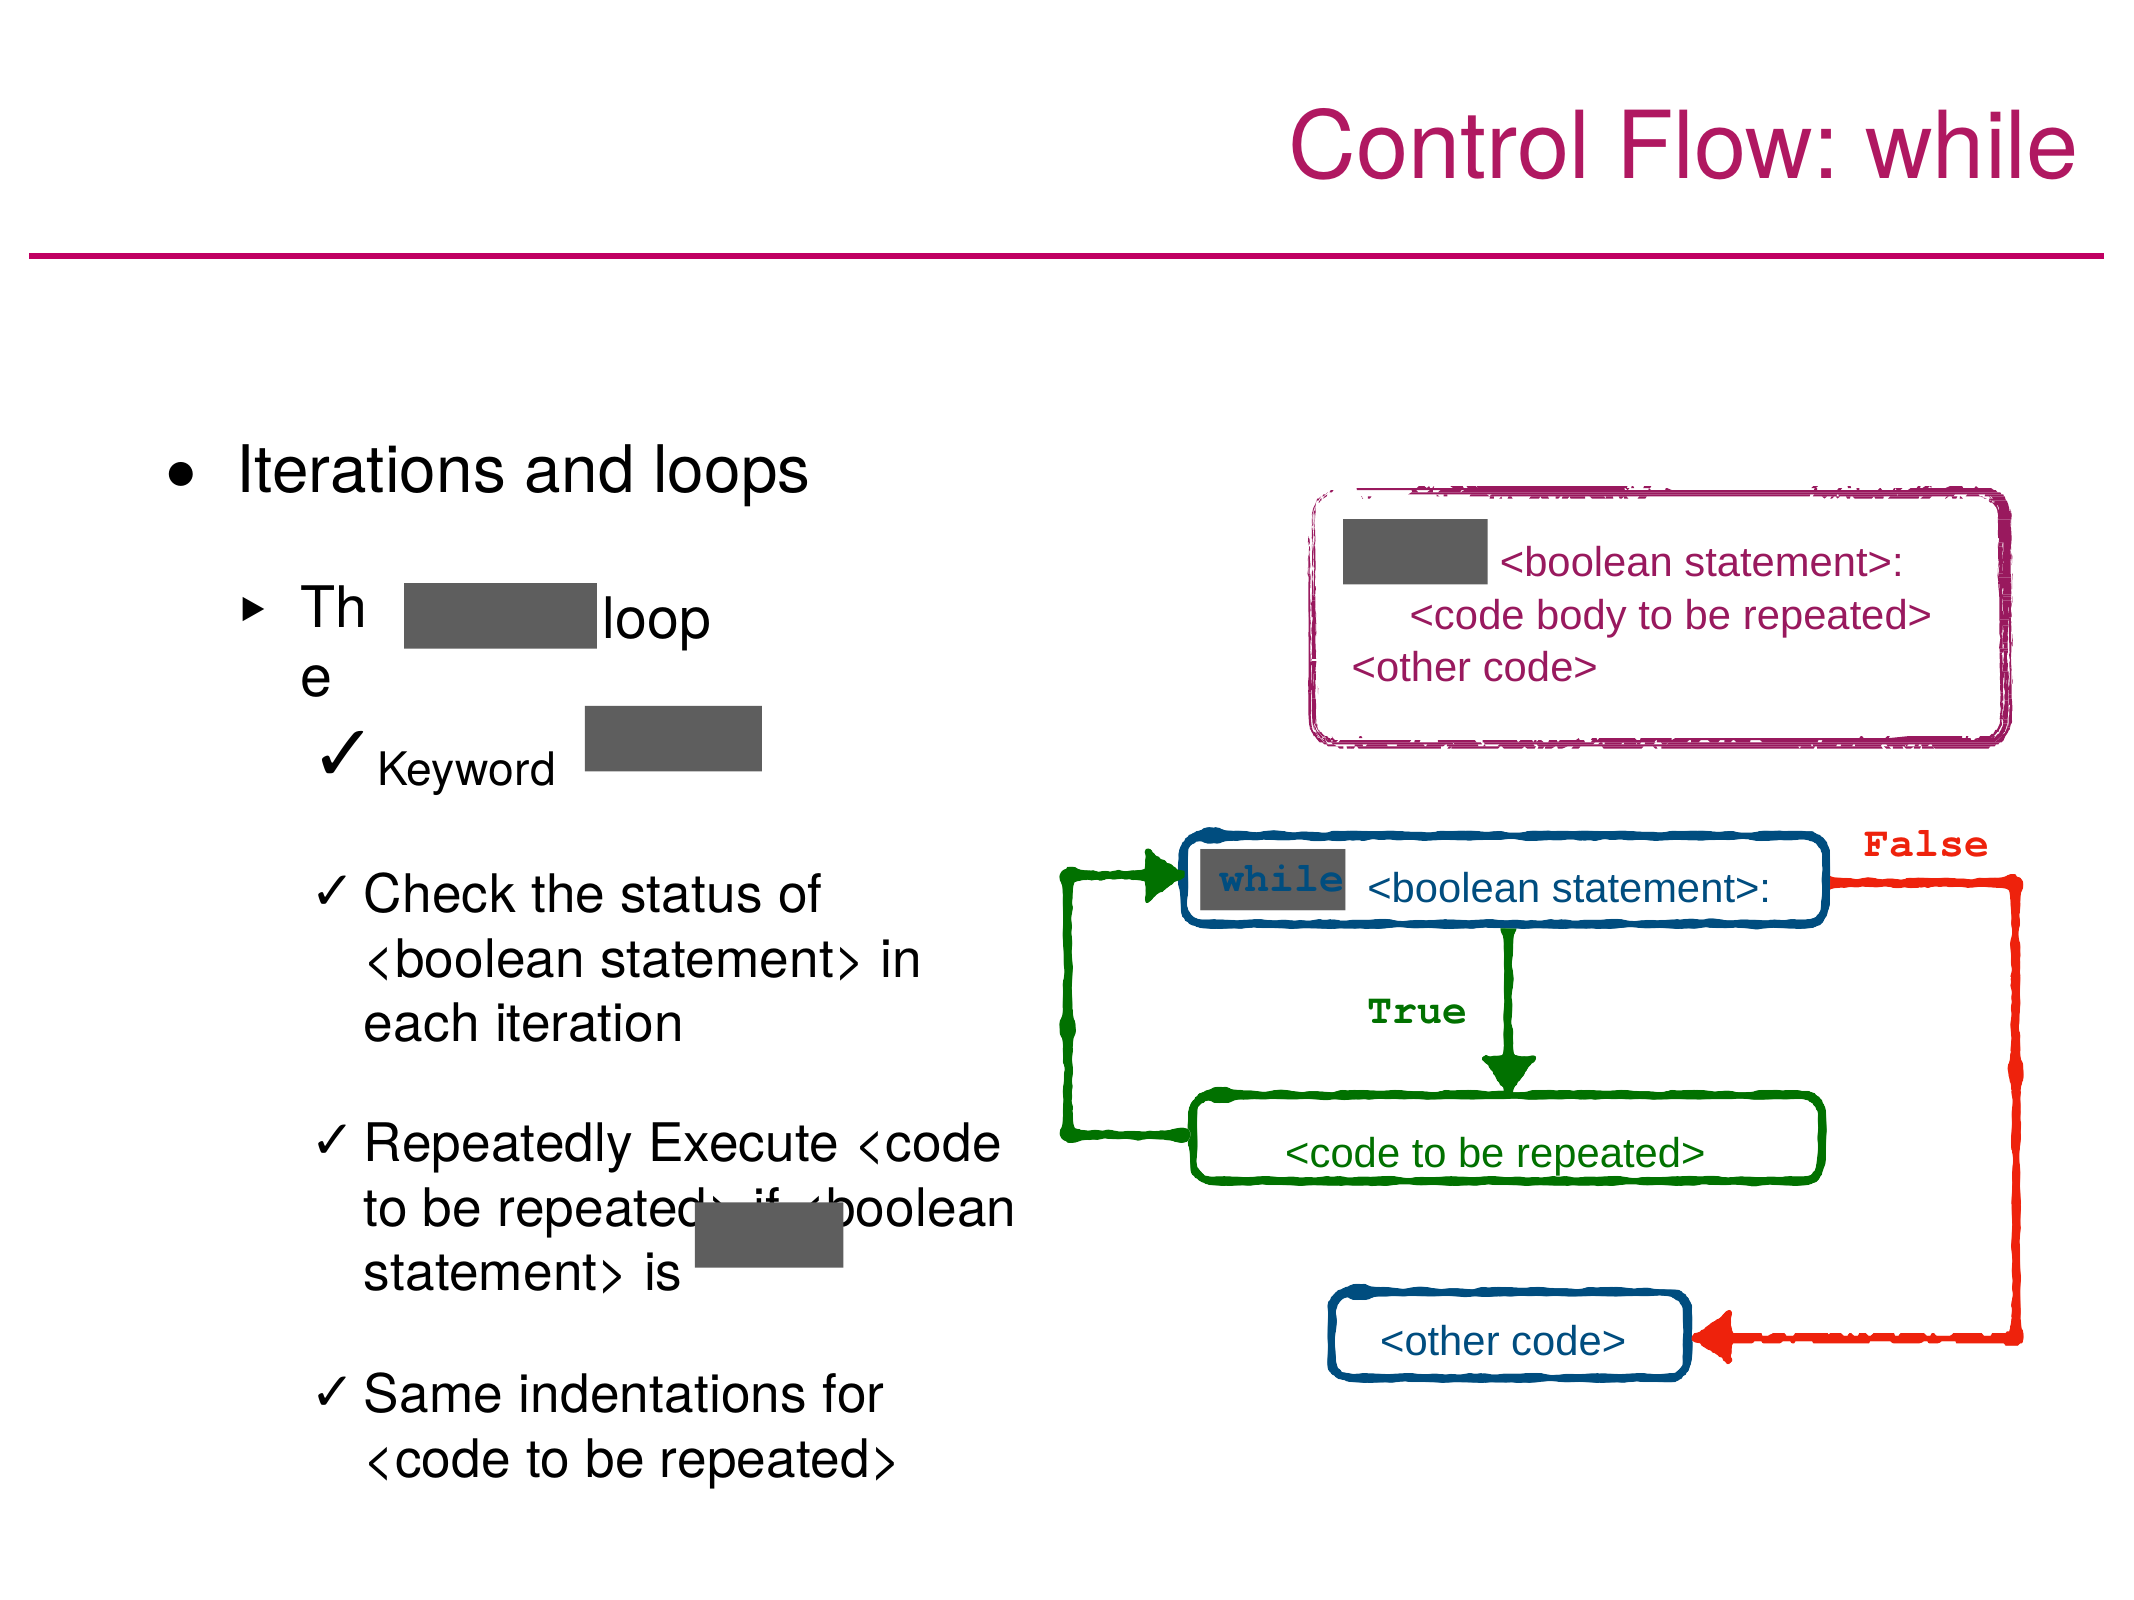

# Control Flow: while

Iterations and loops

while

<boolean statement>:
<code body to be repeated>
<other code>
The
loop
while

while

Keyword

Check the status of
<boolean statement> in each iteration

Repeatedly Execute <code to be repeated> if <boolean statement> is

Same indentations for
<code to be repeated>
False
<boolean statement>:

True

<code to be repeated>

while

True

<other code>